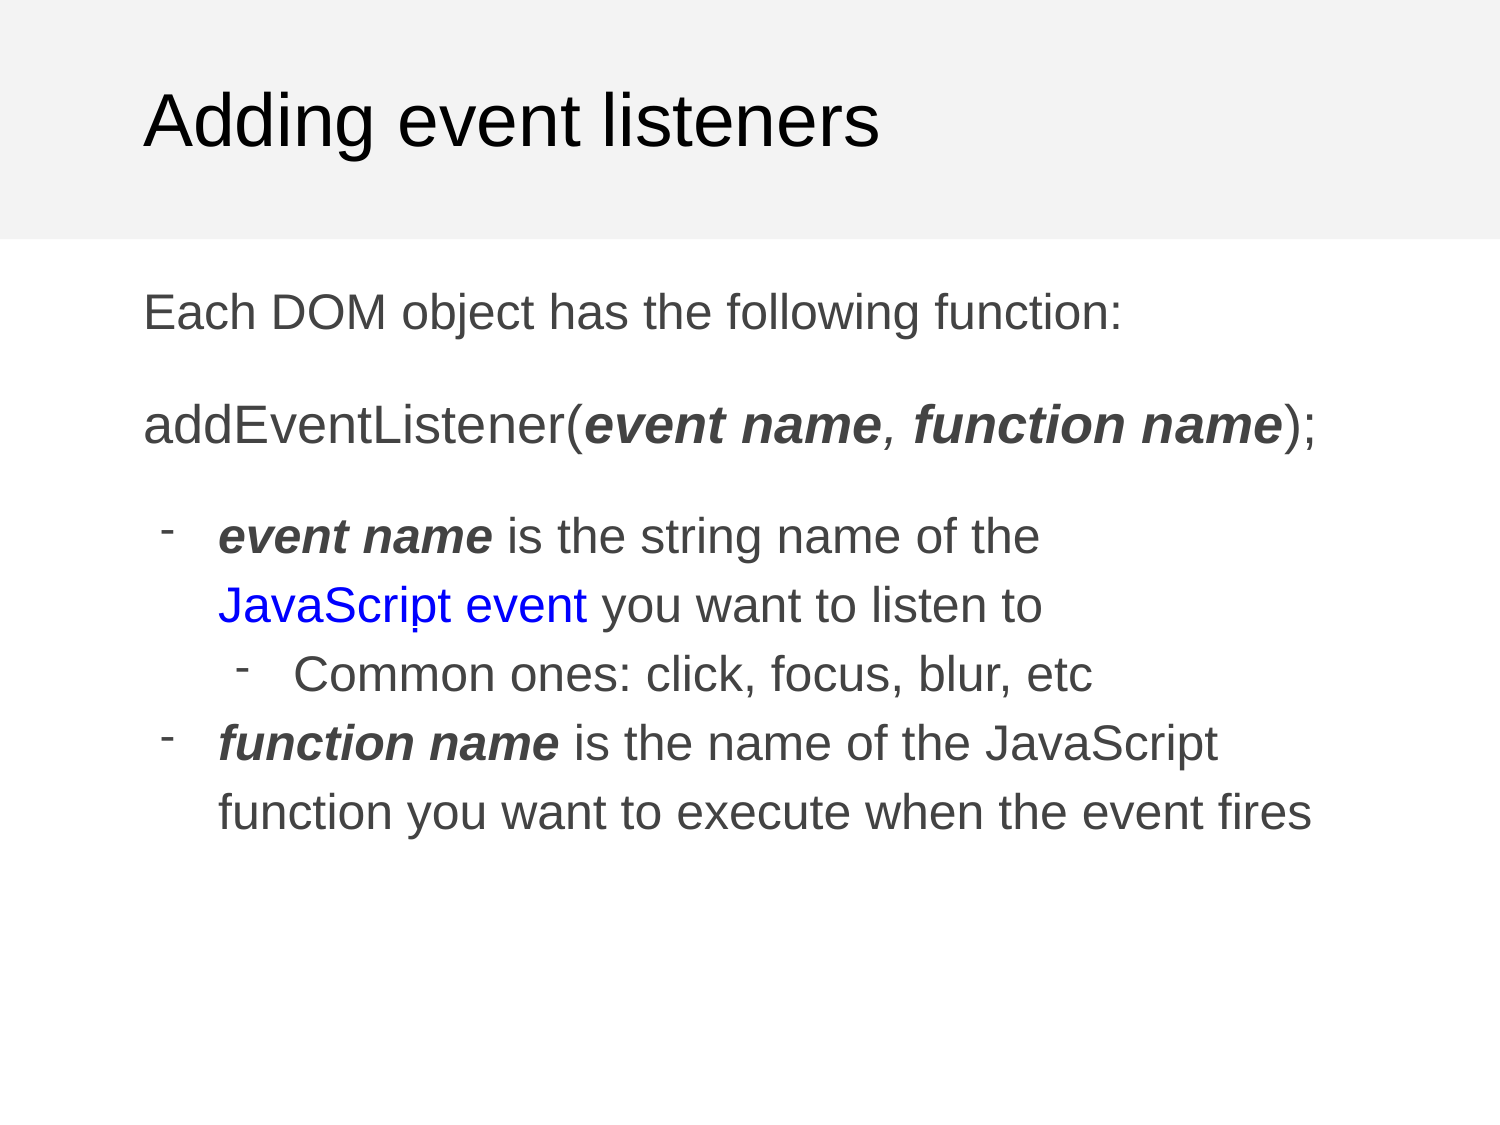

Adding event listeners
Each DOM object has the following function:

addEventListener(event name, function name);

event name is the string name of the JavaScript event you want to listen to
Common ones: click, focus, blur, etc
function name is the name of the JavaScript function you want to execute when the event fires